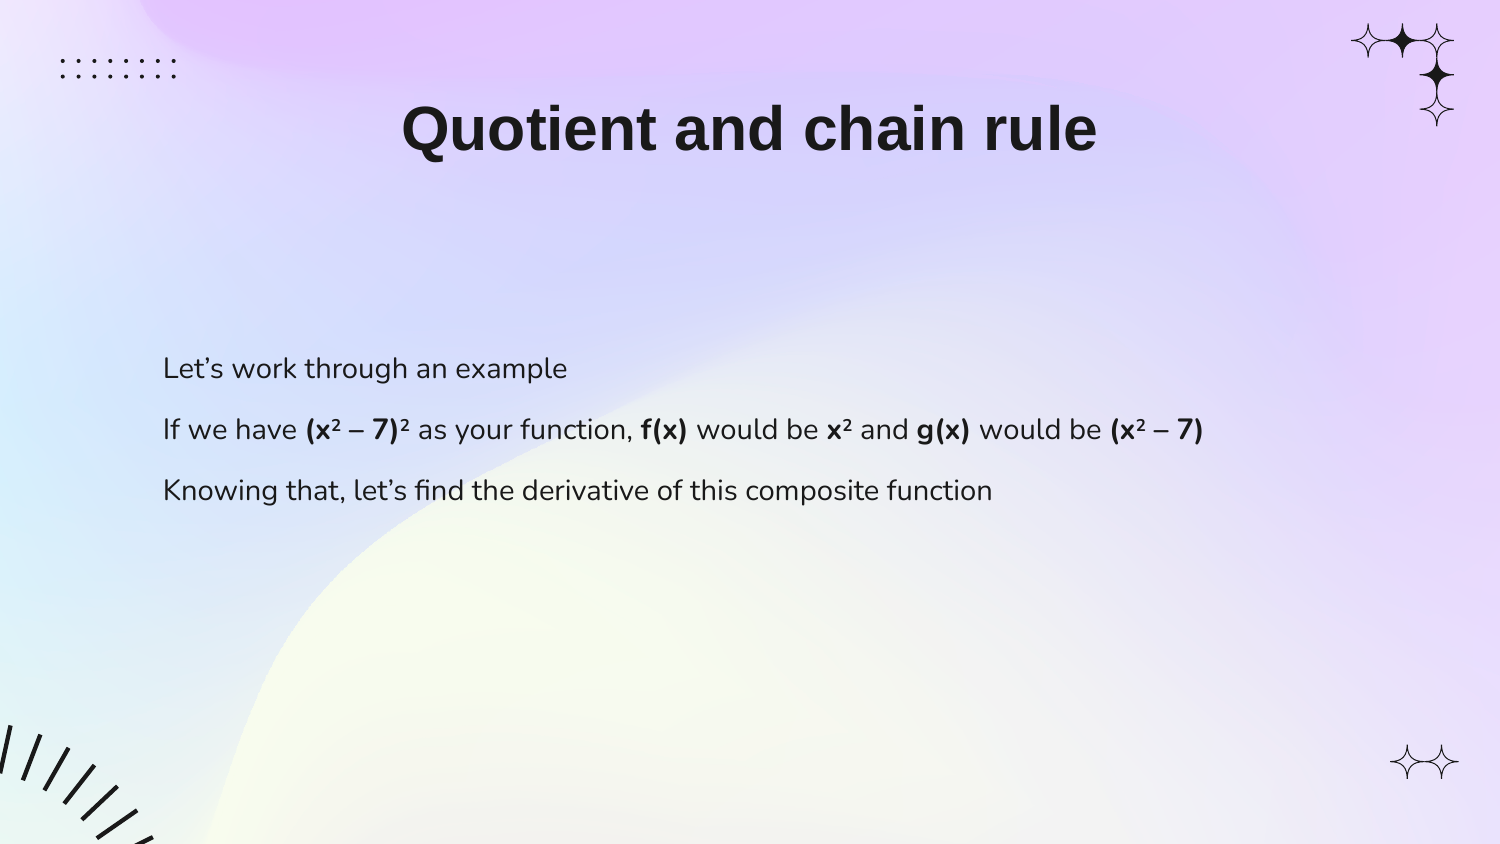

# Quotient and chain rule
Let’s work through an example
If we have (x2 – 7)2 as your function, f(x) would be x2 and g(x) would be (x2 – 7)
Knowing that, let’s find the derivative of this composite function